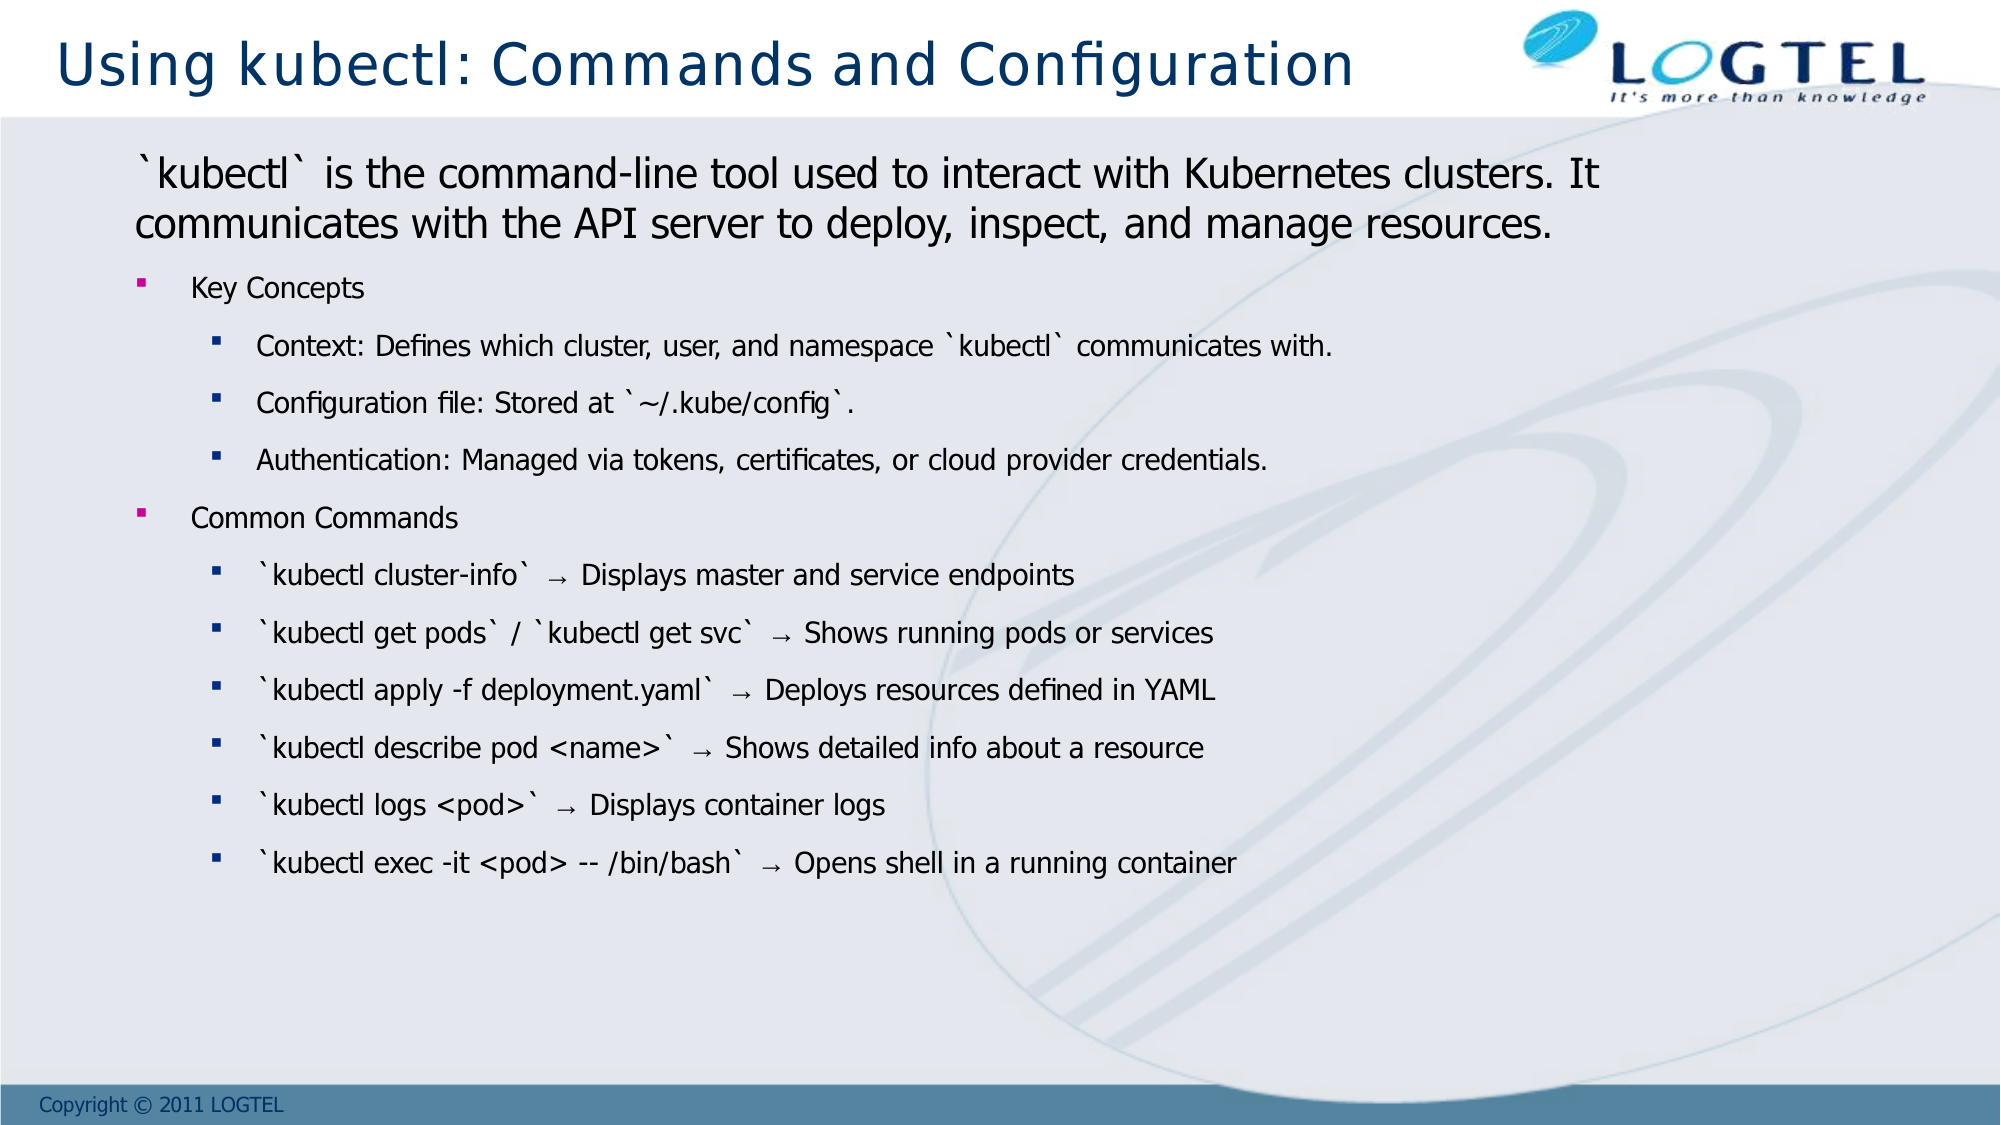

# Using kubectl: Commands and Configuration
`kubectl` is the command-line tool used to interact with Kubernetes clusters. It communicates with the API server to deploy, inspect, and manage resources.
Key Concepts
Context: Defines which cluster, user, and namespace `kubectl` communicates with.
Configuration file: Stored at `~/.kube/config`.
Authentication: Managed via tokens, certificates, or cloud provider credentials.
Common Commands
`kubectl cluster-info` → Displays master and service endpoints
`kubectl get pods` / `kubectl get svc` → Shows running pods or services
`kubectl apply -f deployment.yaml` → Deploys resources defined in YAML
`kubectl describe pod <name>` → Shows detailed info about a resource
`kubectl logs <pod>` → Displays container logs
`kubectl exec -it <pod> -- /bin/bash` → Opens shell in a running container